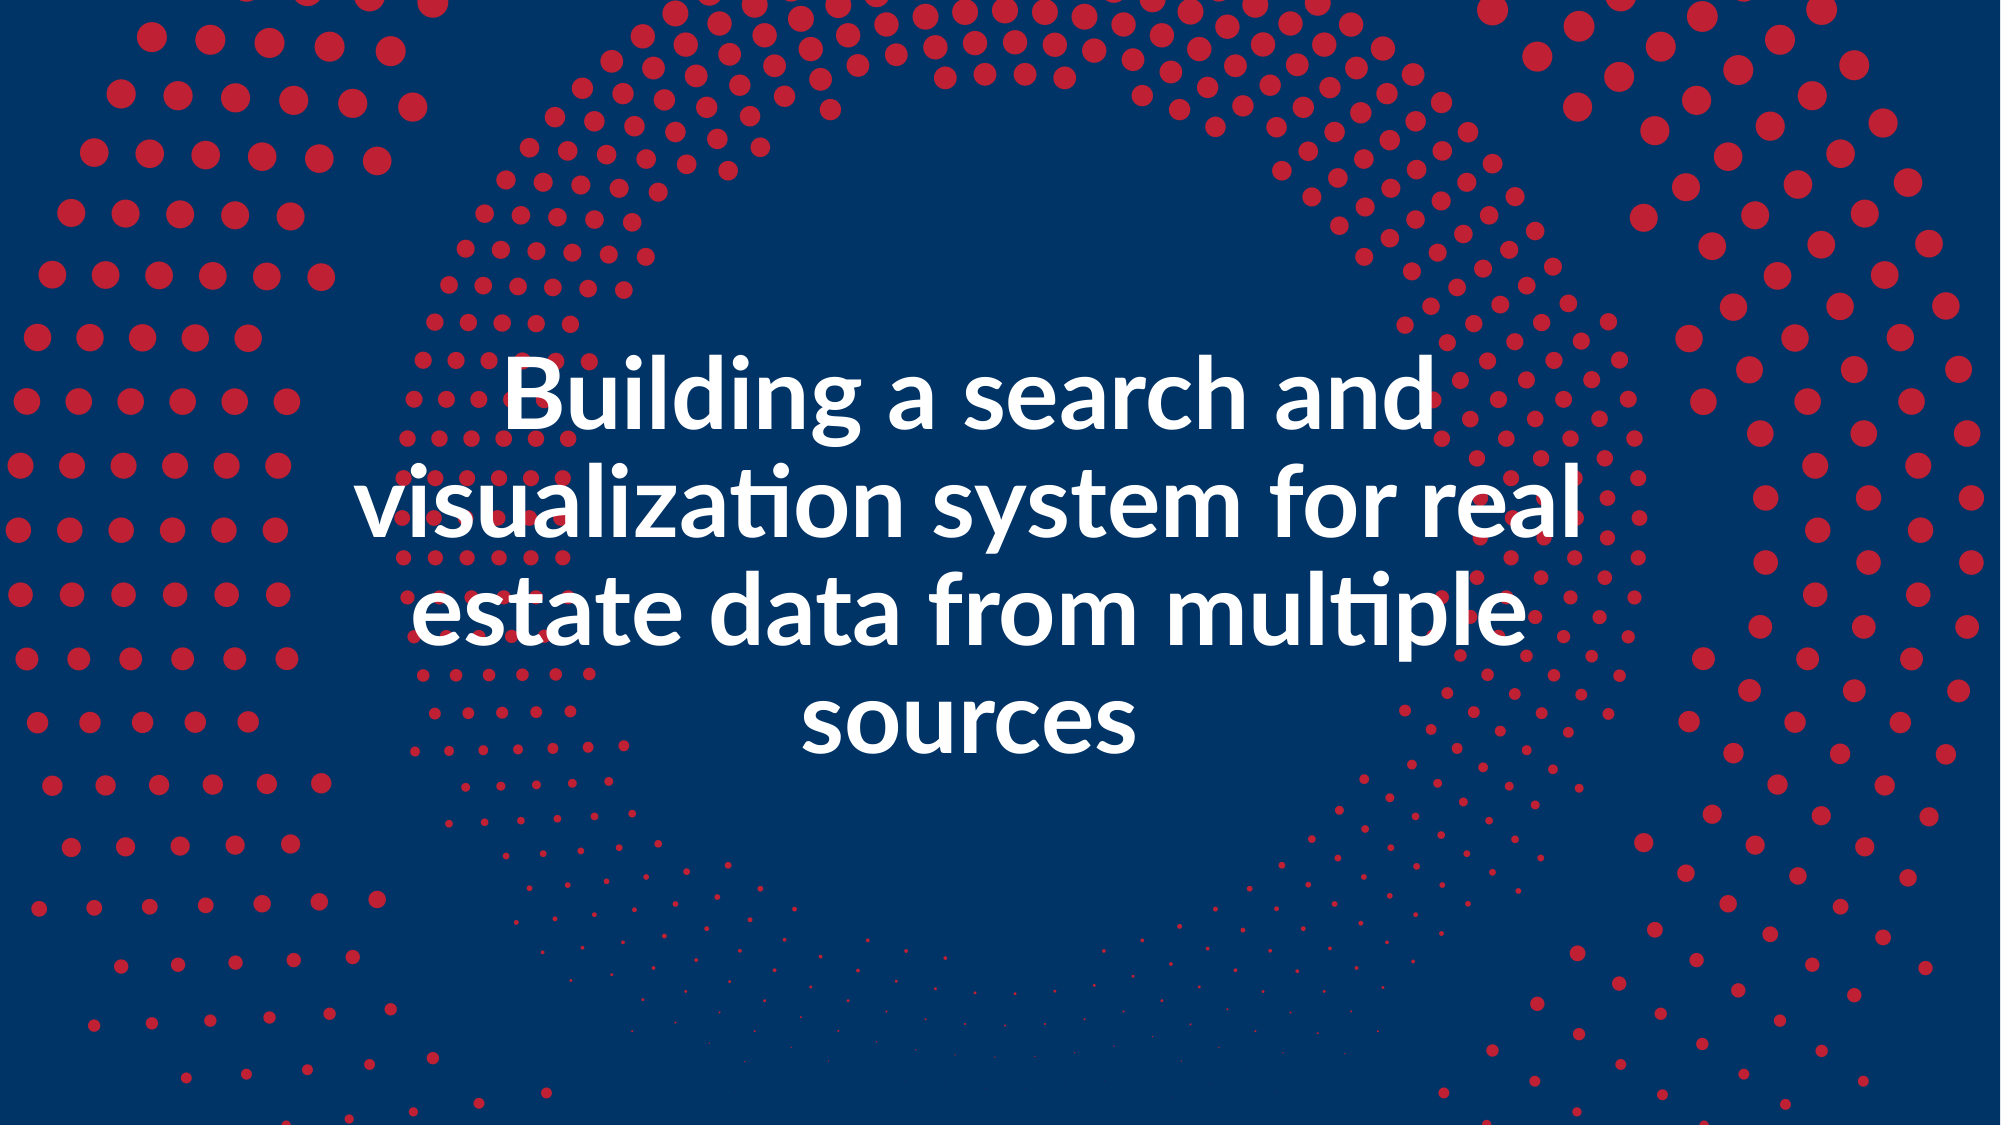

# Building a search and visualization system for real estate data from multiple sources